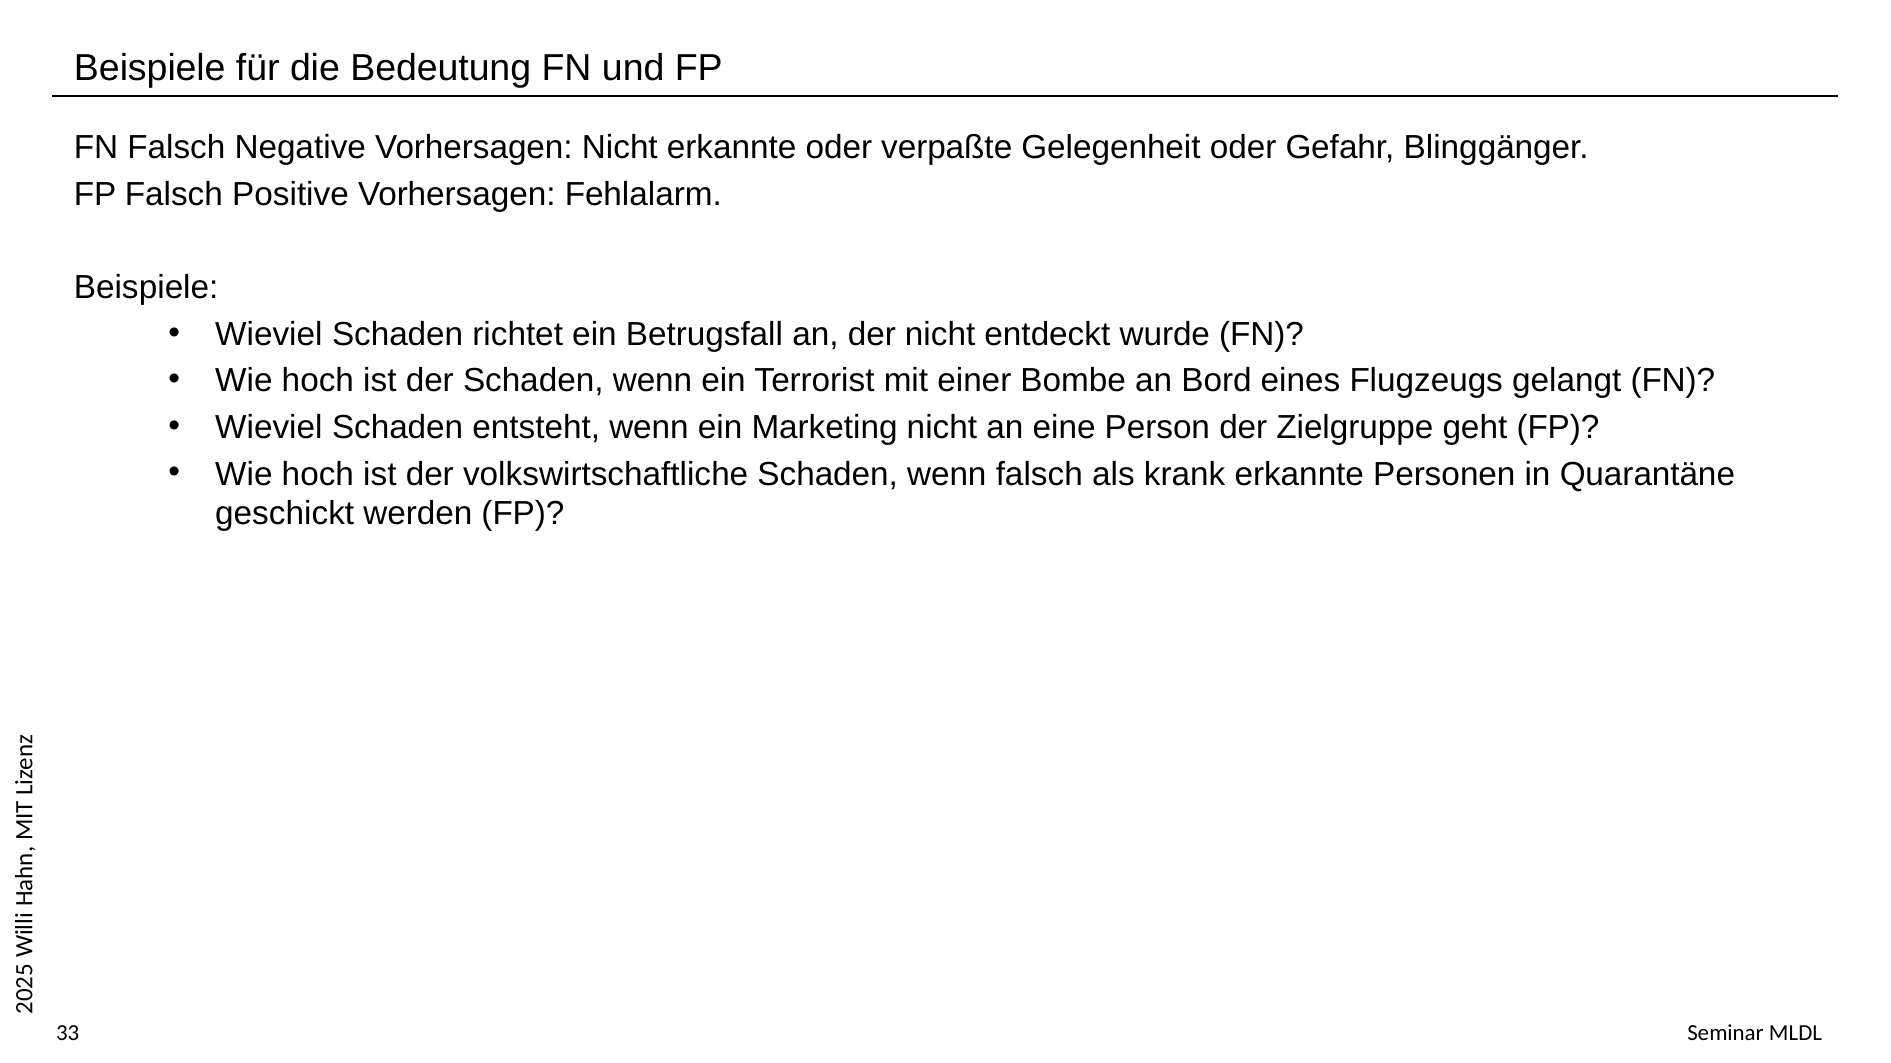

Beispiele für die Bedeutung FN und FP
FN Falsch Negative Vorhersagen: Nicht erkannte oder verpaßte Gelegenheit oder Gefahr, Blinggänger.
FP Falsch Positive Vorhersagen: Fehlalarm.

Beispiele:
Wieviel Schaden richtet ein Betrugsfall an, der nicht entdeckt wurde (FN)?
Wie hoch ist der Schaden, wenn ein Terrorist mit einer Bombe an Bord eines Flugzeugs gelangt (FN)?
Wieviel Schaden entsteht, wenn ein Marketing nicht an eine Person der Zielgruppe geht (FP)?
Wie hoch ist der volkswirtschaftliche Schaden, wenn falsch als krank erkannte Personen in Quarantäne geschickt werden (FP)?